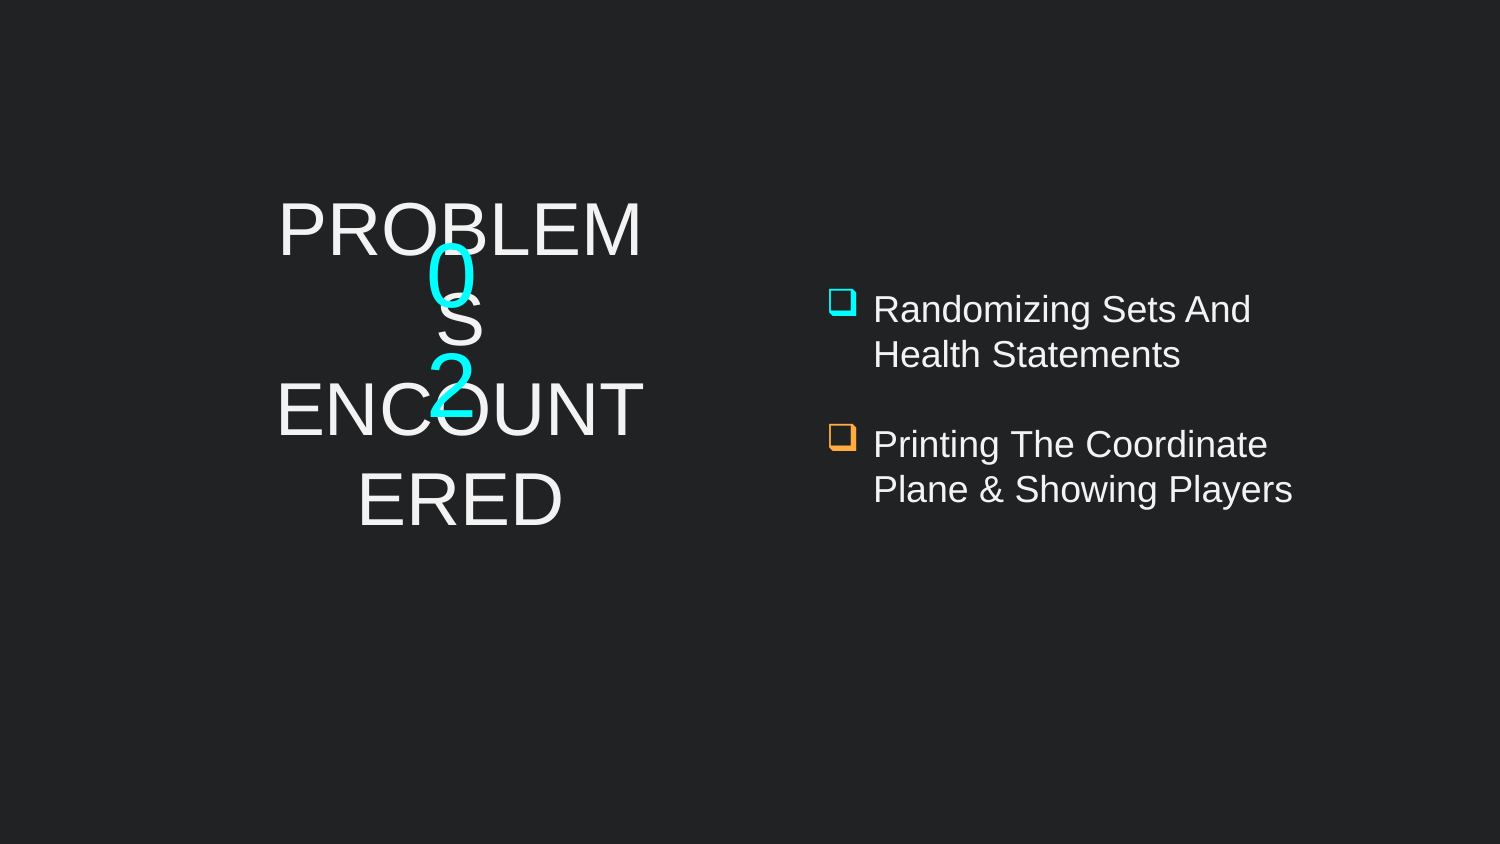

02
Randomizing Sets And Health Statements
Printing The Coordinate Plane & Showing Players
PROBLEMS ENCOUNTERED